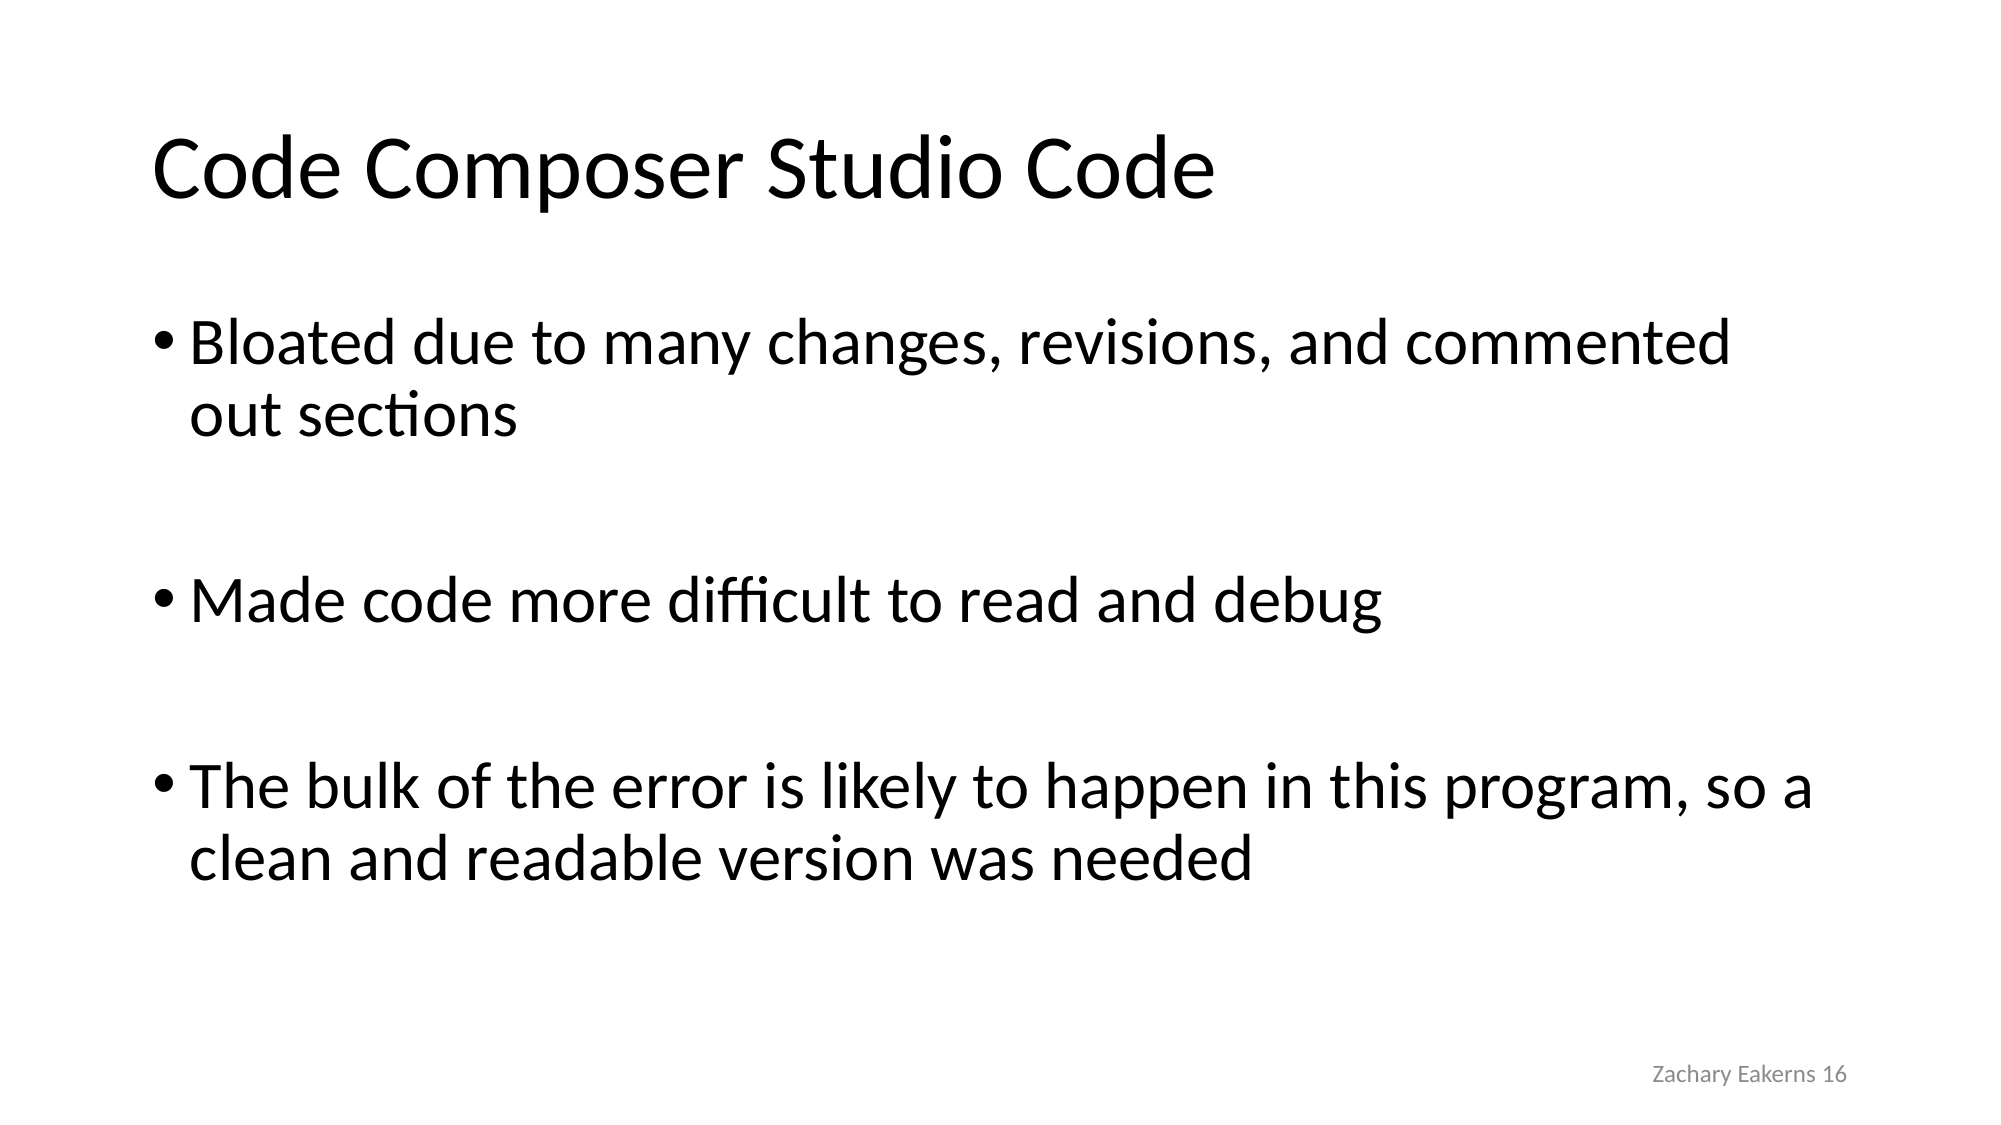

# Code Composer Studio Code
Bloated due to many changes, revisions, and commented out sections

Made code more difficult to read and debug

The bulk of the error is likely to happen in this program, so a clean and readable version was needed

Zachary Eakerns 16